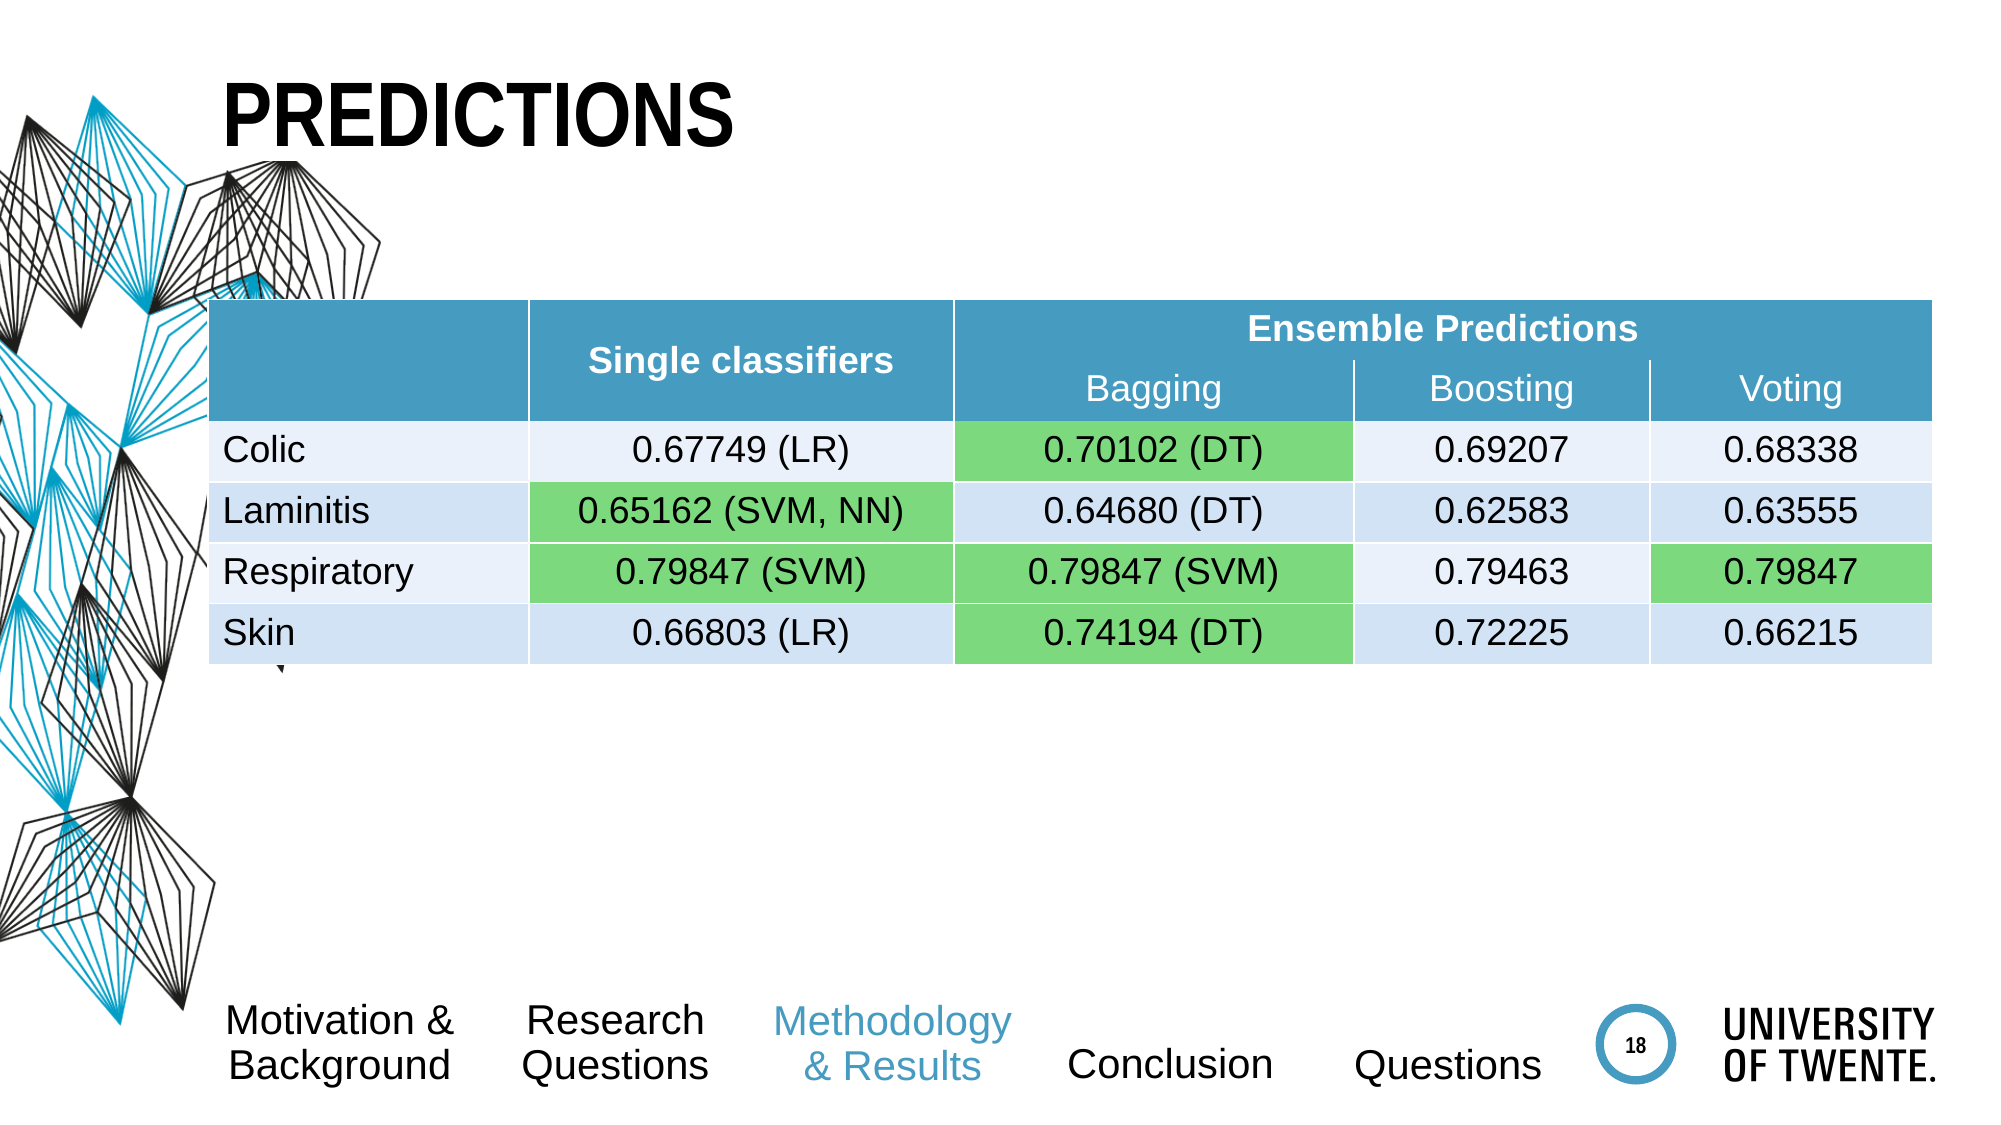

# predictions
|  | Single classifiers | Ensemble Predictions |  |  |
| --- | --- | --- | --- | --- |
|  |  | Bagging | Boosting | Voting |
| Colic | 0.67749 (LR) | 0.70102 (DT) | 0.69207 | 0.68338 |
| Laminitis | 0.65162 (SVM, NN) | 0.64680 (DT) | 0.62583 | 0.63555 |
| Respiratory | 0.79847 (SVM) | 0.79847 (SVM) | 0.79463 | 0.79847 |
| Skin | 0.66803 (LR) | 0.74194 (DT) | 0.72225 | 0.66215 |
Research Questions
Methodology & Results
Motivation & Background
Conclusion
Questions
18